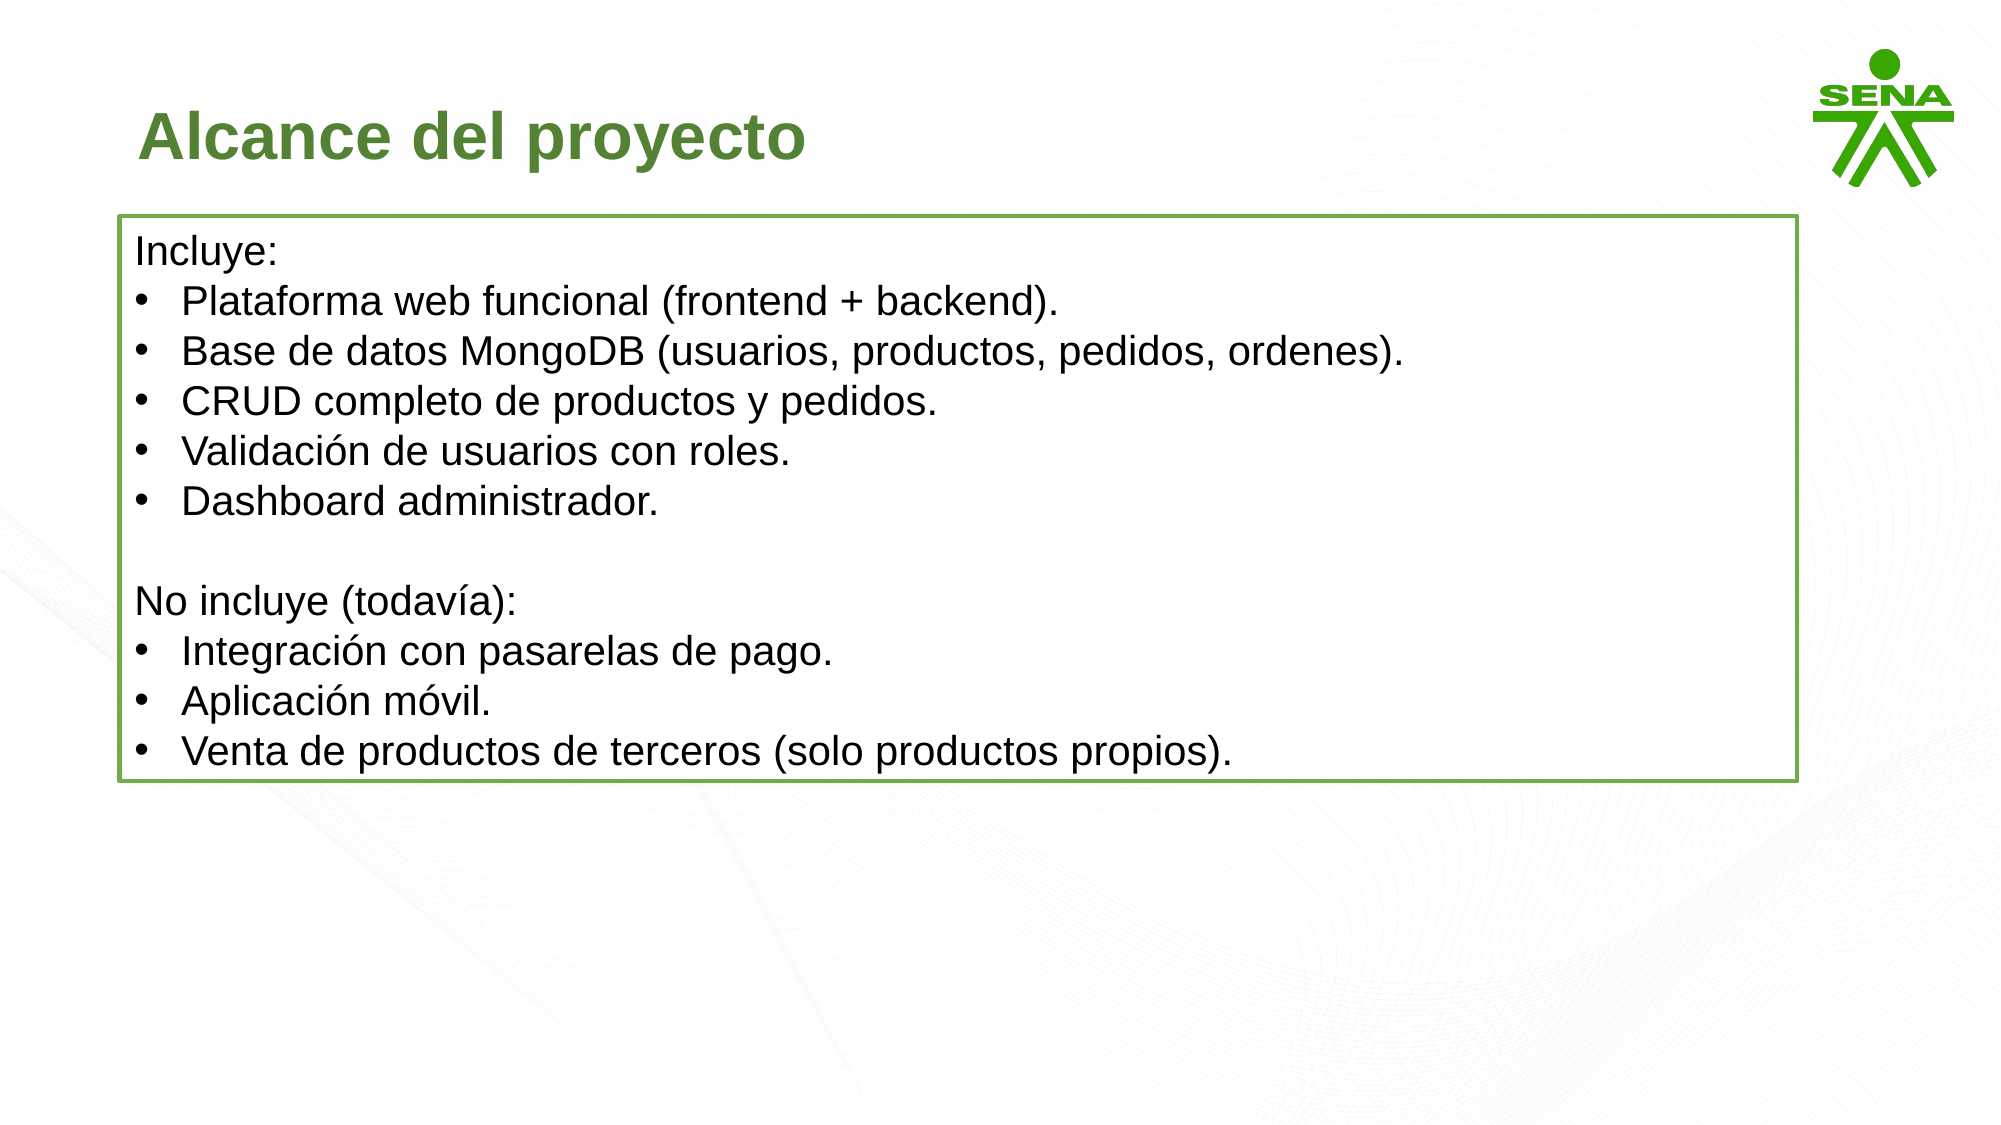

Alcance del proyecto
Incluye:
Plataforma web funcional (frontend + backend).
Base de datos MongoDB (usuarios, productos, pedidos, ordenes).
CRUD completo de productos y pedidos.
Validación de usuarios con roles.
Dashboard administrador.

No incluye (todavía):
Integración con pasarelas de pago.
Aplicación móvil.
Venta de productos de terceros (solo productos propios).